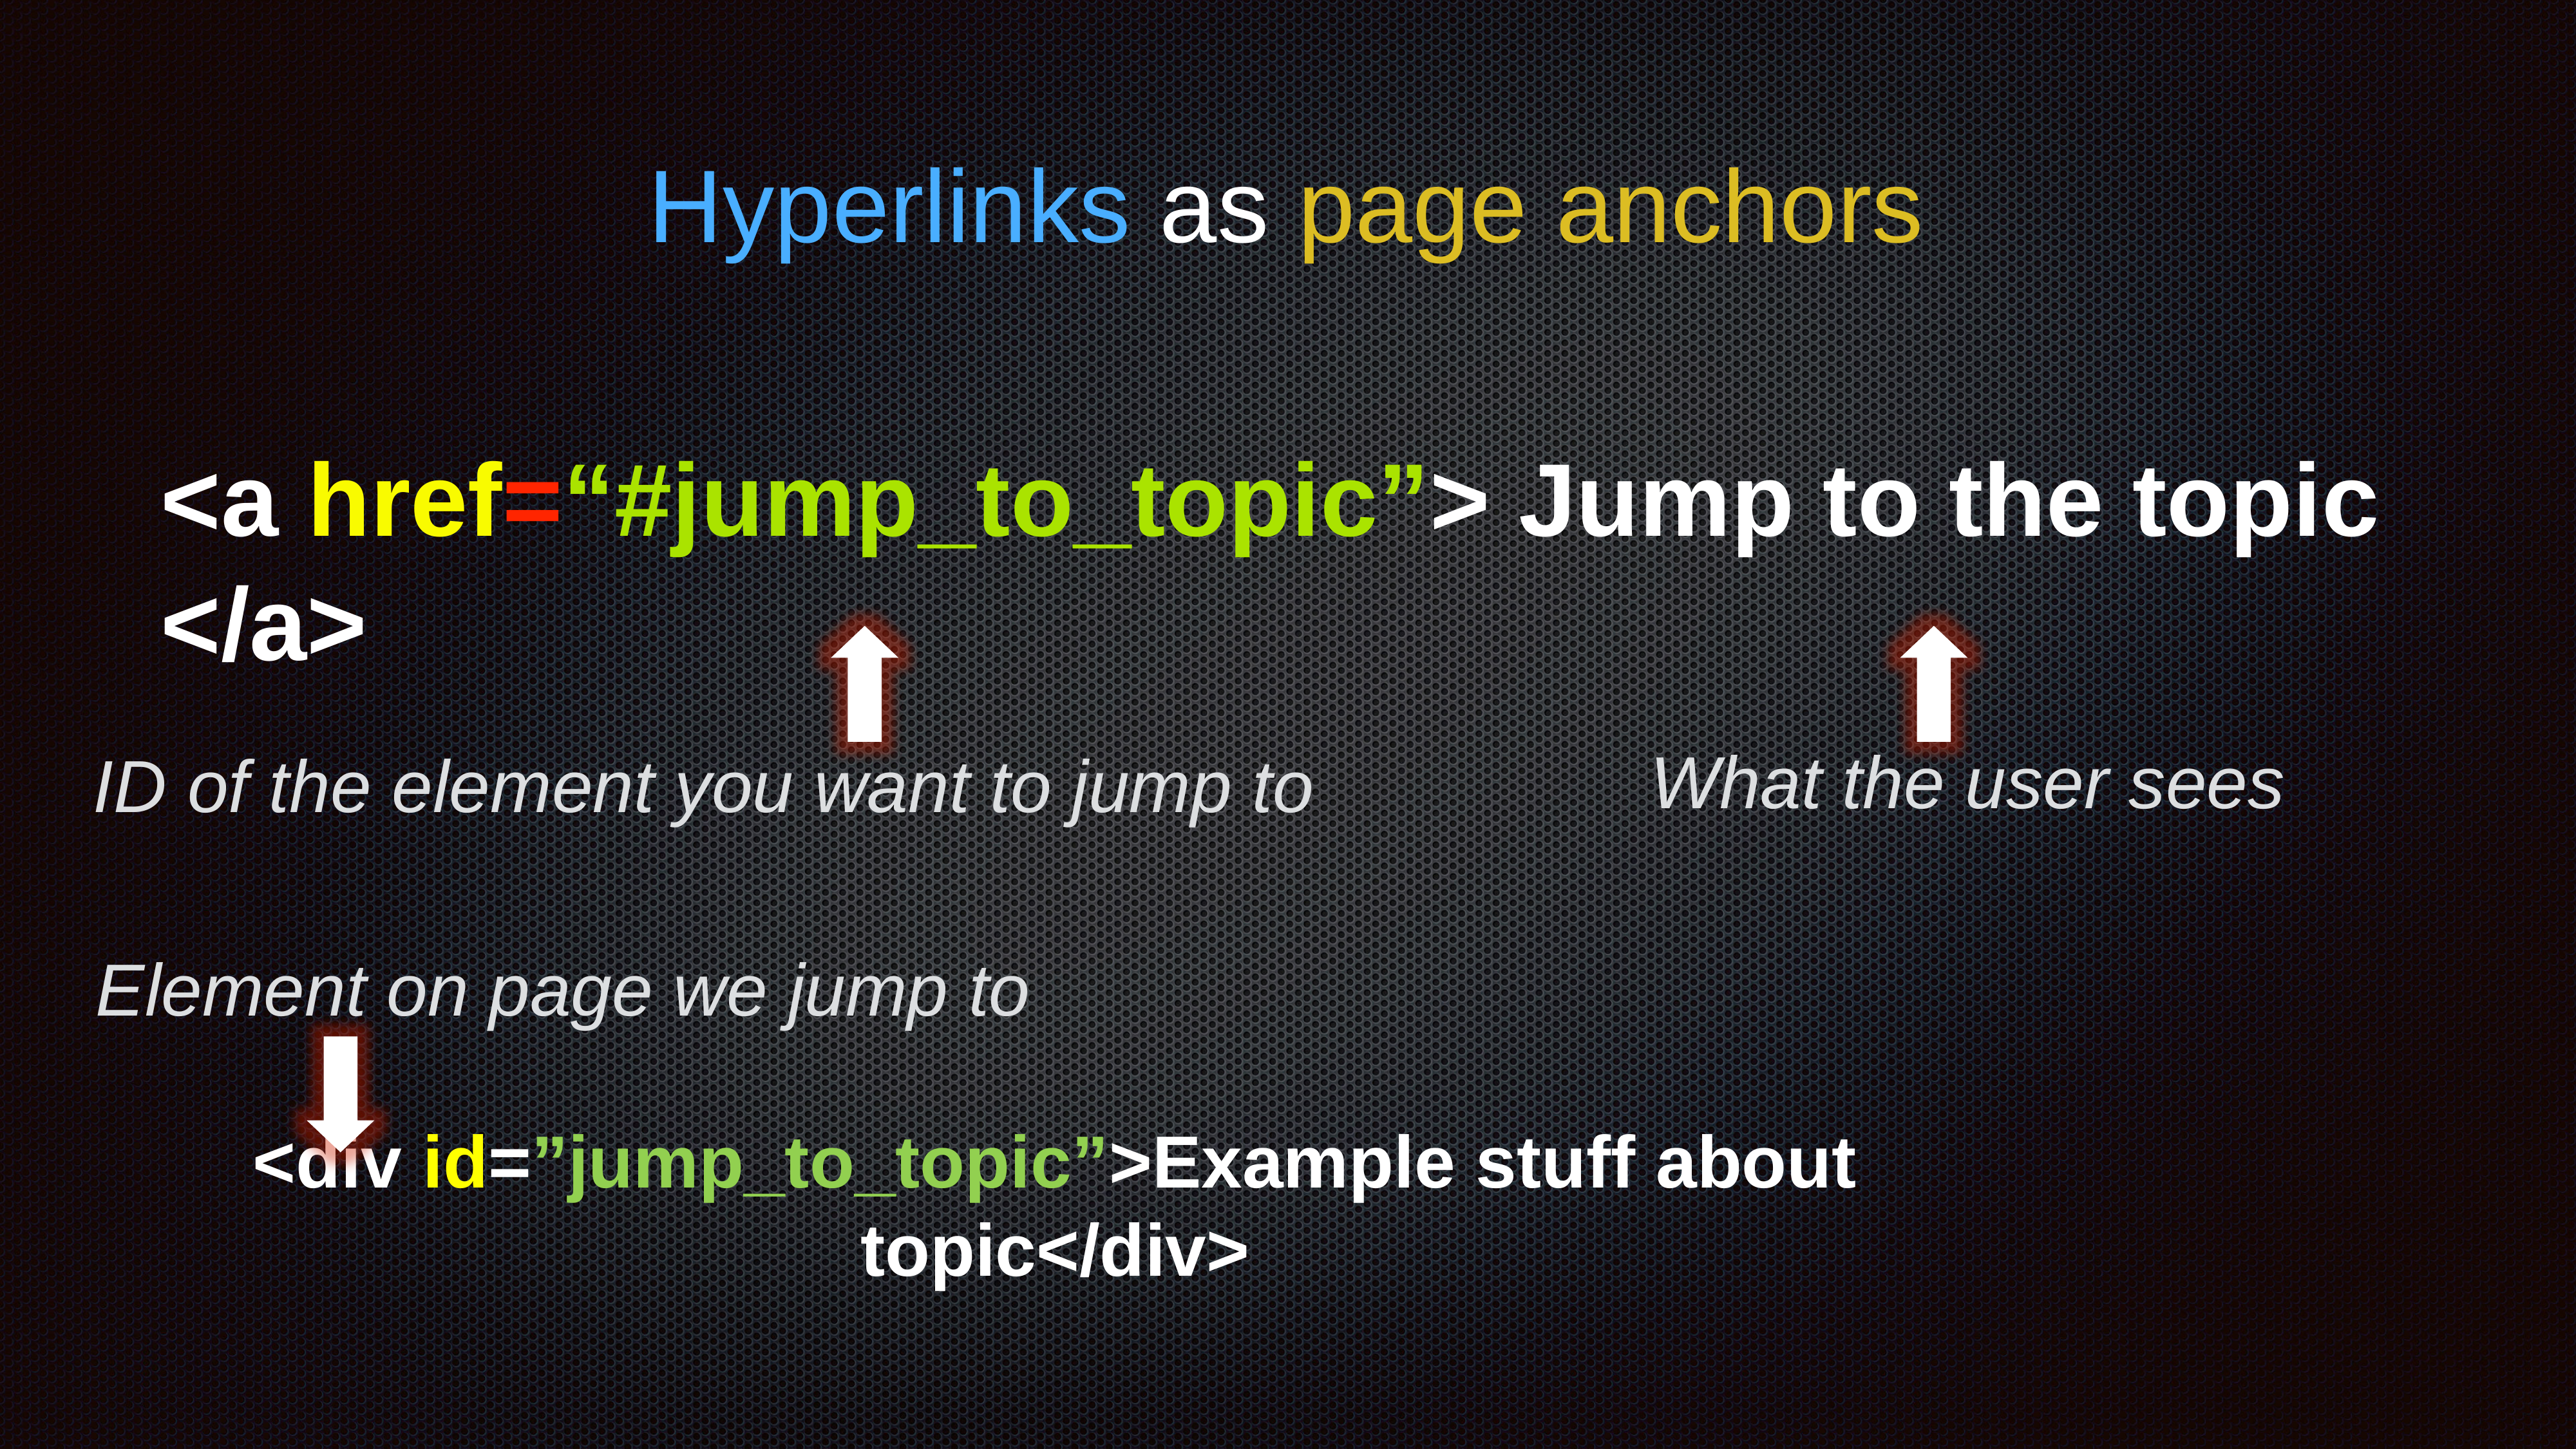

Hyperlinks as page anchors
# <a href=“#jump_to_topic”> Jump to the topic </a>

What the user sees
ID of the element you want to jump to
Element on page we jump to

<div id=”jump_to_topic”>Example stuff about topic</div>